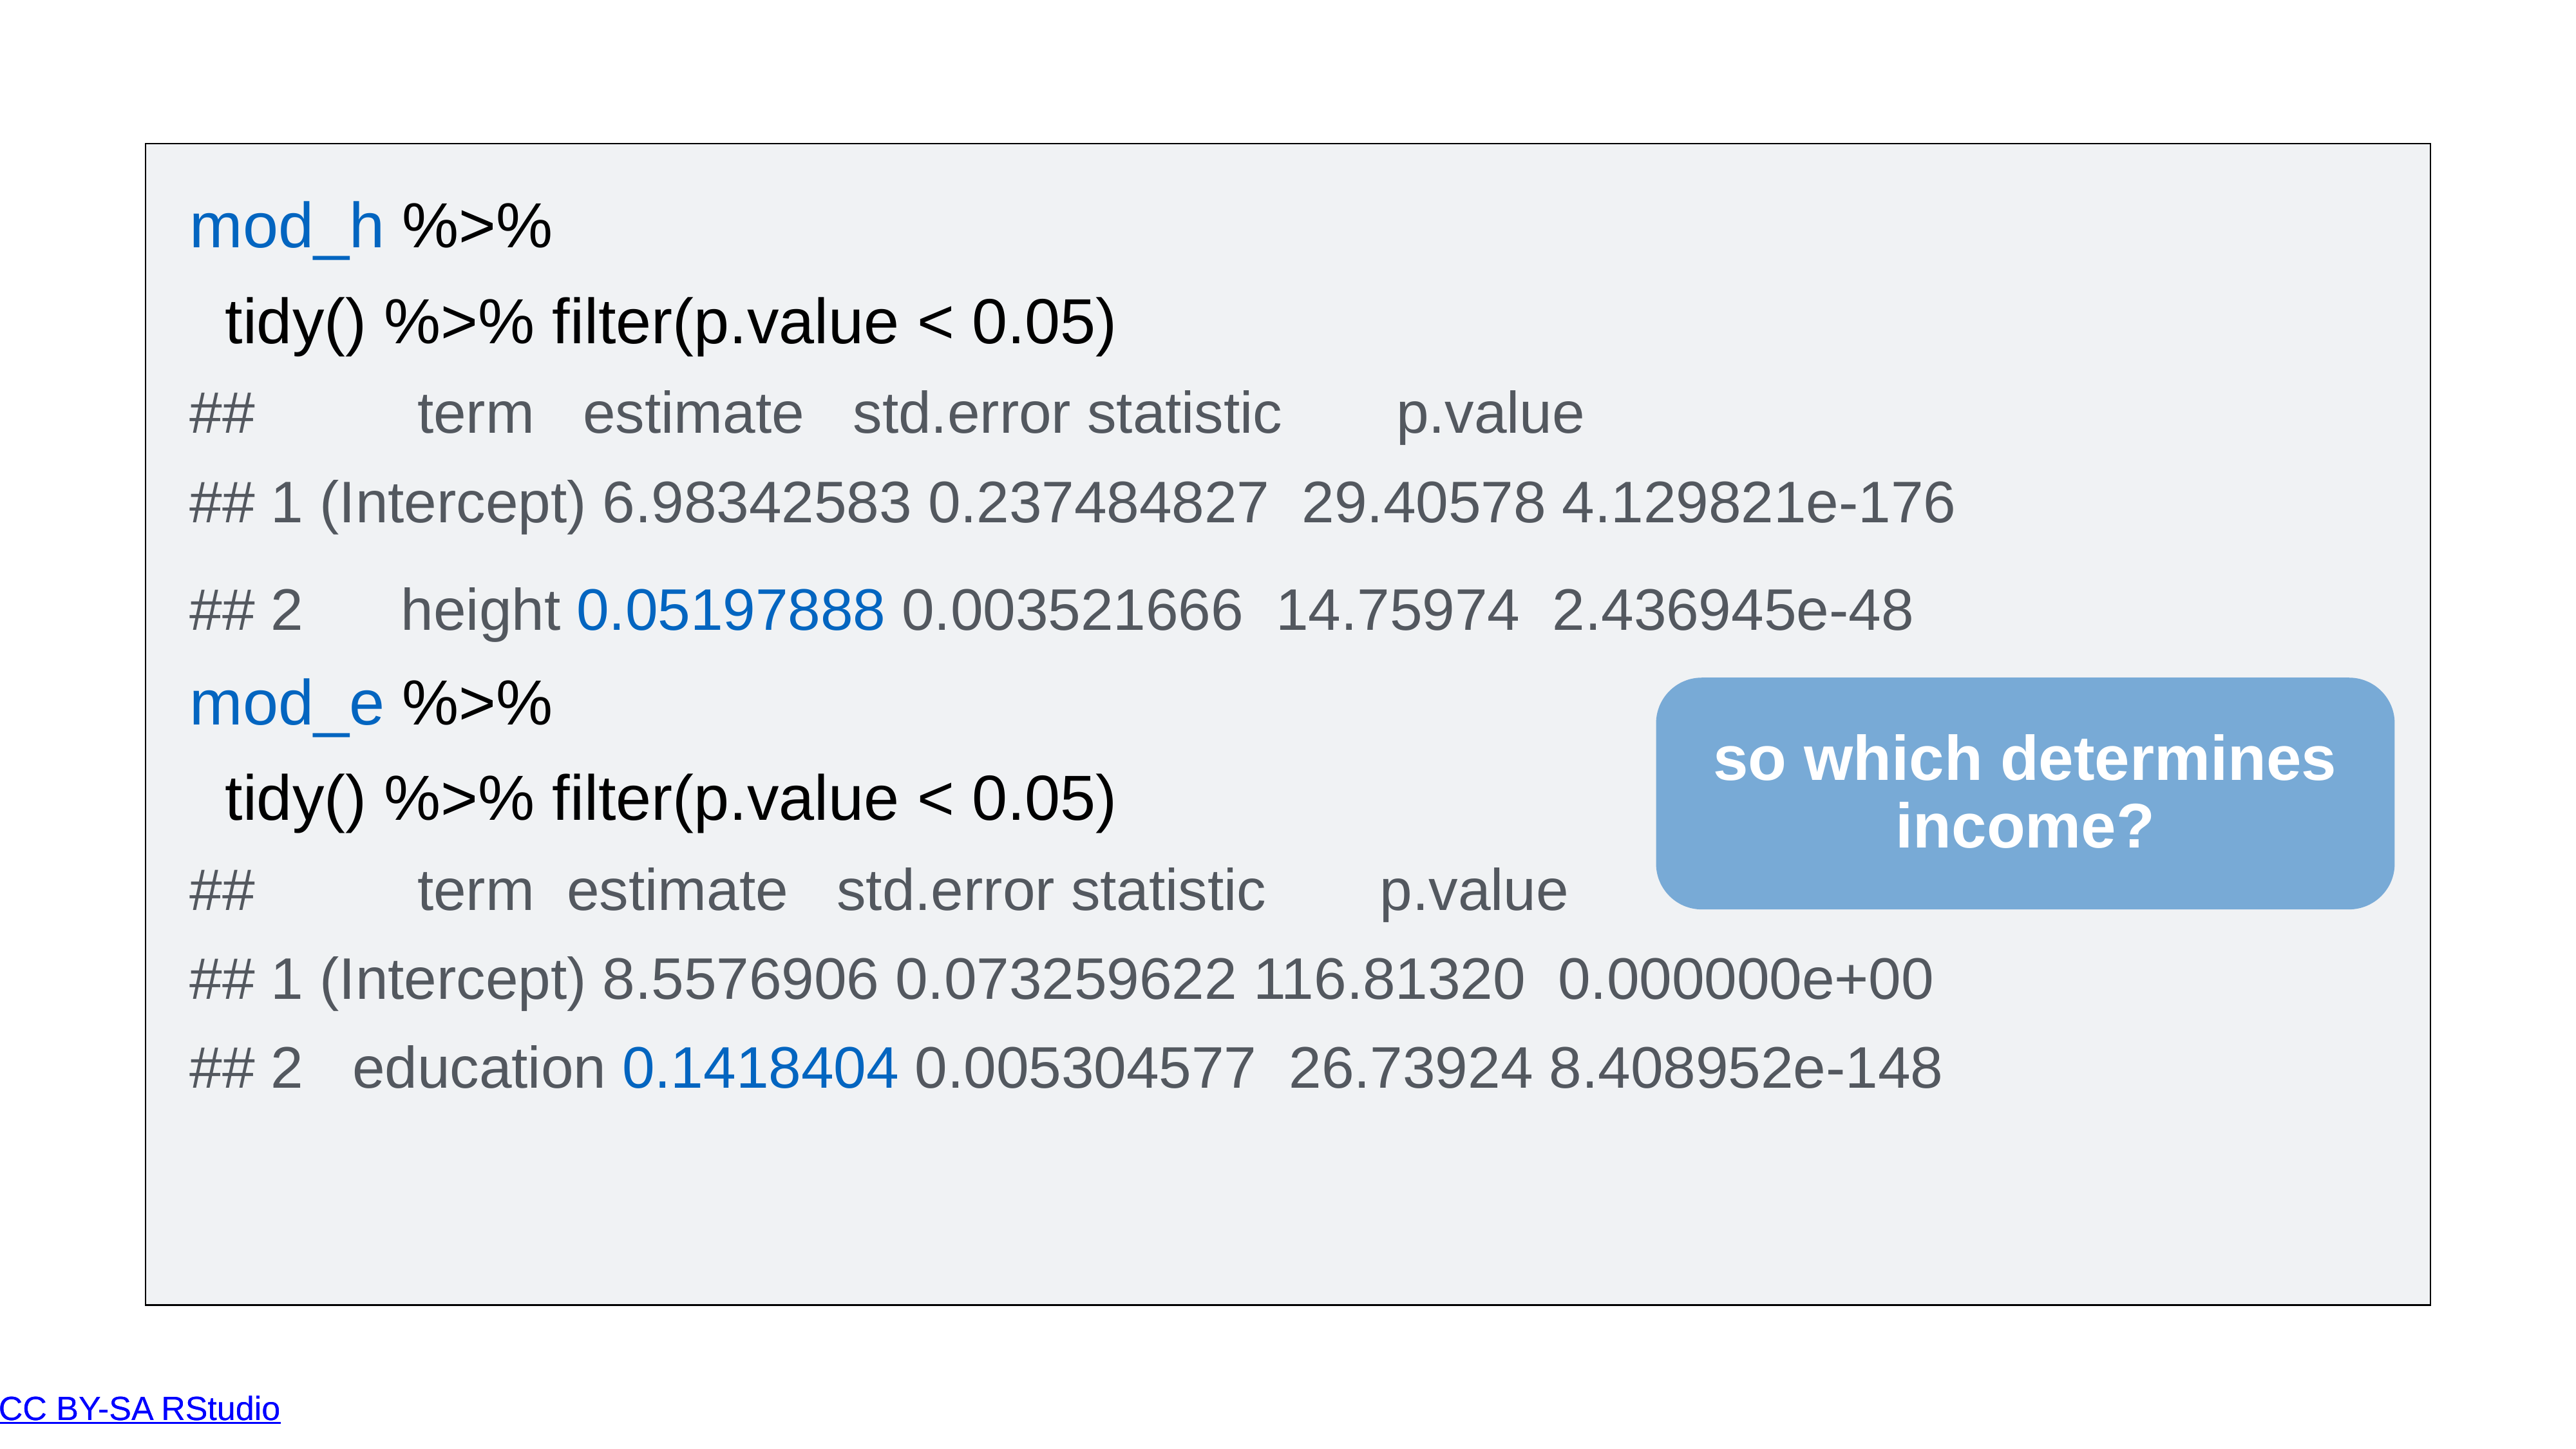

mod_h %>%
  tidy() %>% filter(p.value < 0.05)
##          term   estimate   std.error statistic       p.value
## 1 (Intercept) 6.98342583 0.237484827  29.40578 4.129821e-176
## 2      height 0.05197888 0.003521666  14.75974  2.436945e-48
mod_e %>%
  tidy() %>% filter(p.value < 0.05)
##          term  estimate   std.error statistic       p.value
## 1 (Intercept) 8.5576906 0.073259622 116.81320  0.000000e+00
## 2   education 0.1418404 0.005304577  26.73924 8.408952e-148
so which determines income?
CC BY-SA RStudio